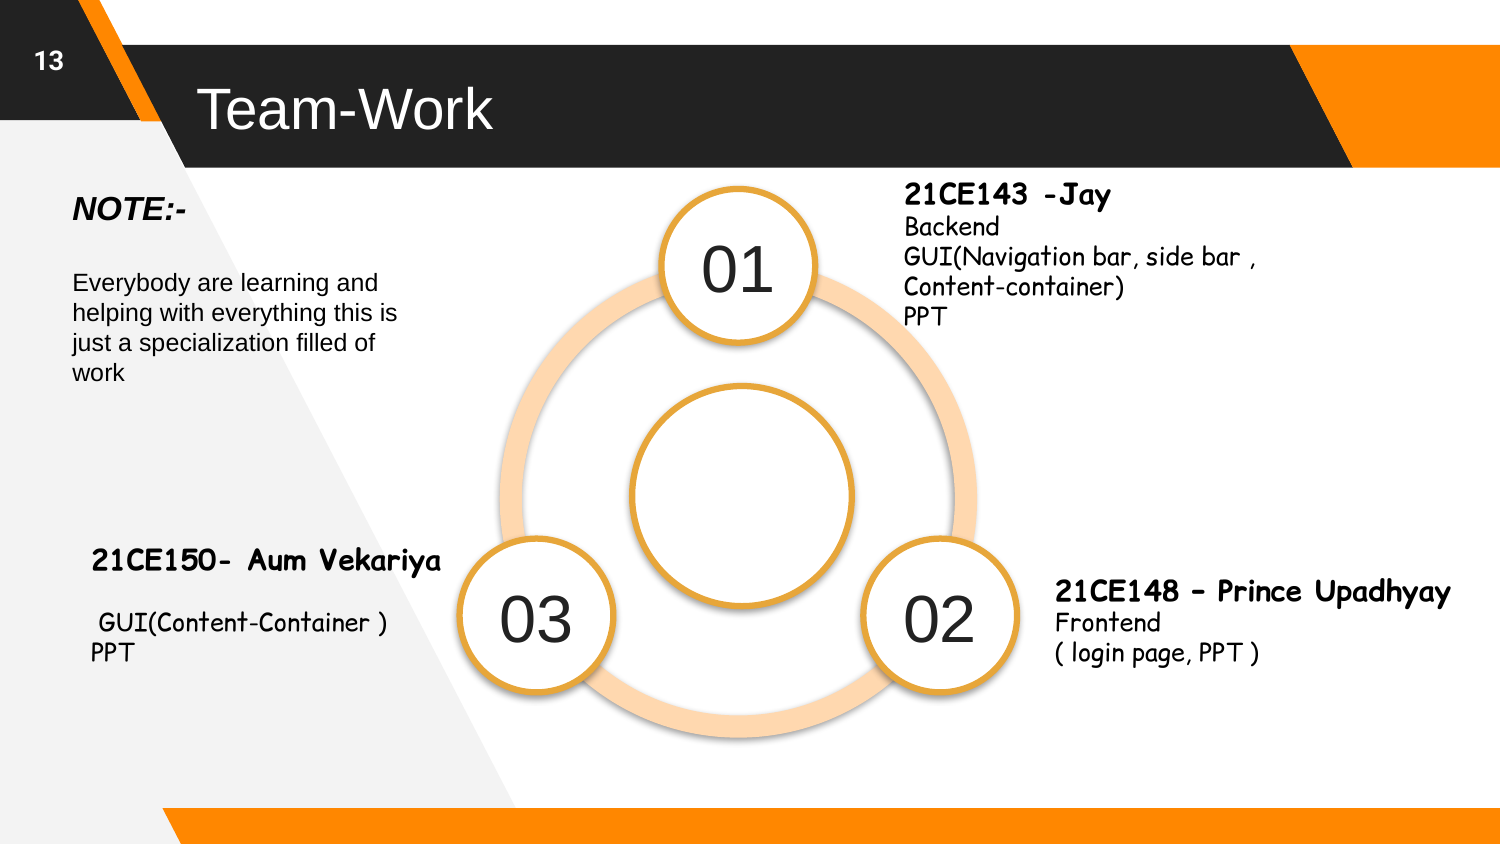

13
# Team-Work
21CE143 -Jay
Backend
GUI(Navigation bar, side bar , Content-container)
PPT
NOTE:-

Everybody are learning and helping with everything this is just a specialization filled of work

01
02
03
21CE150- Aum Vekariya

 GUI(Content-Container )
PPT
21CE148 – Prince Upadhyay
Frontend
( login page, PPT )